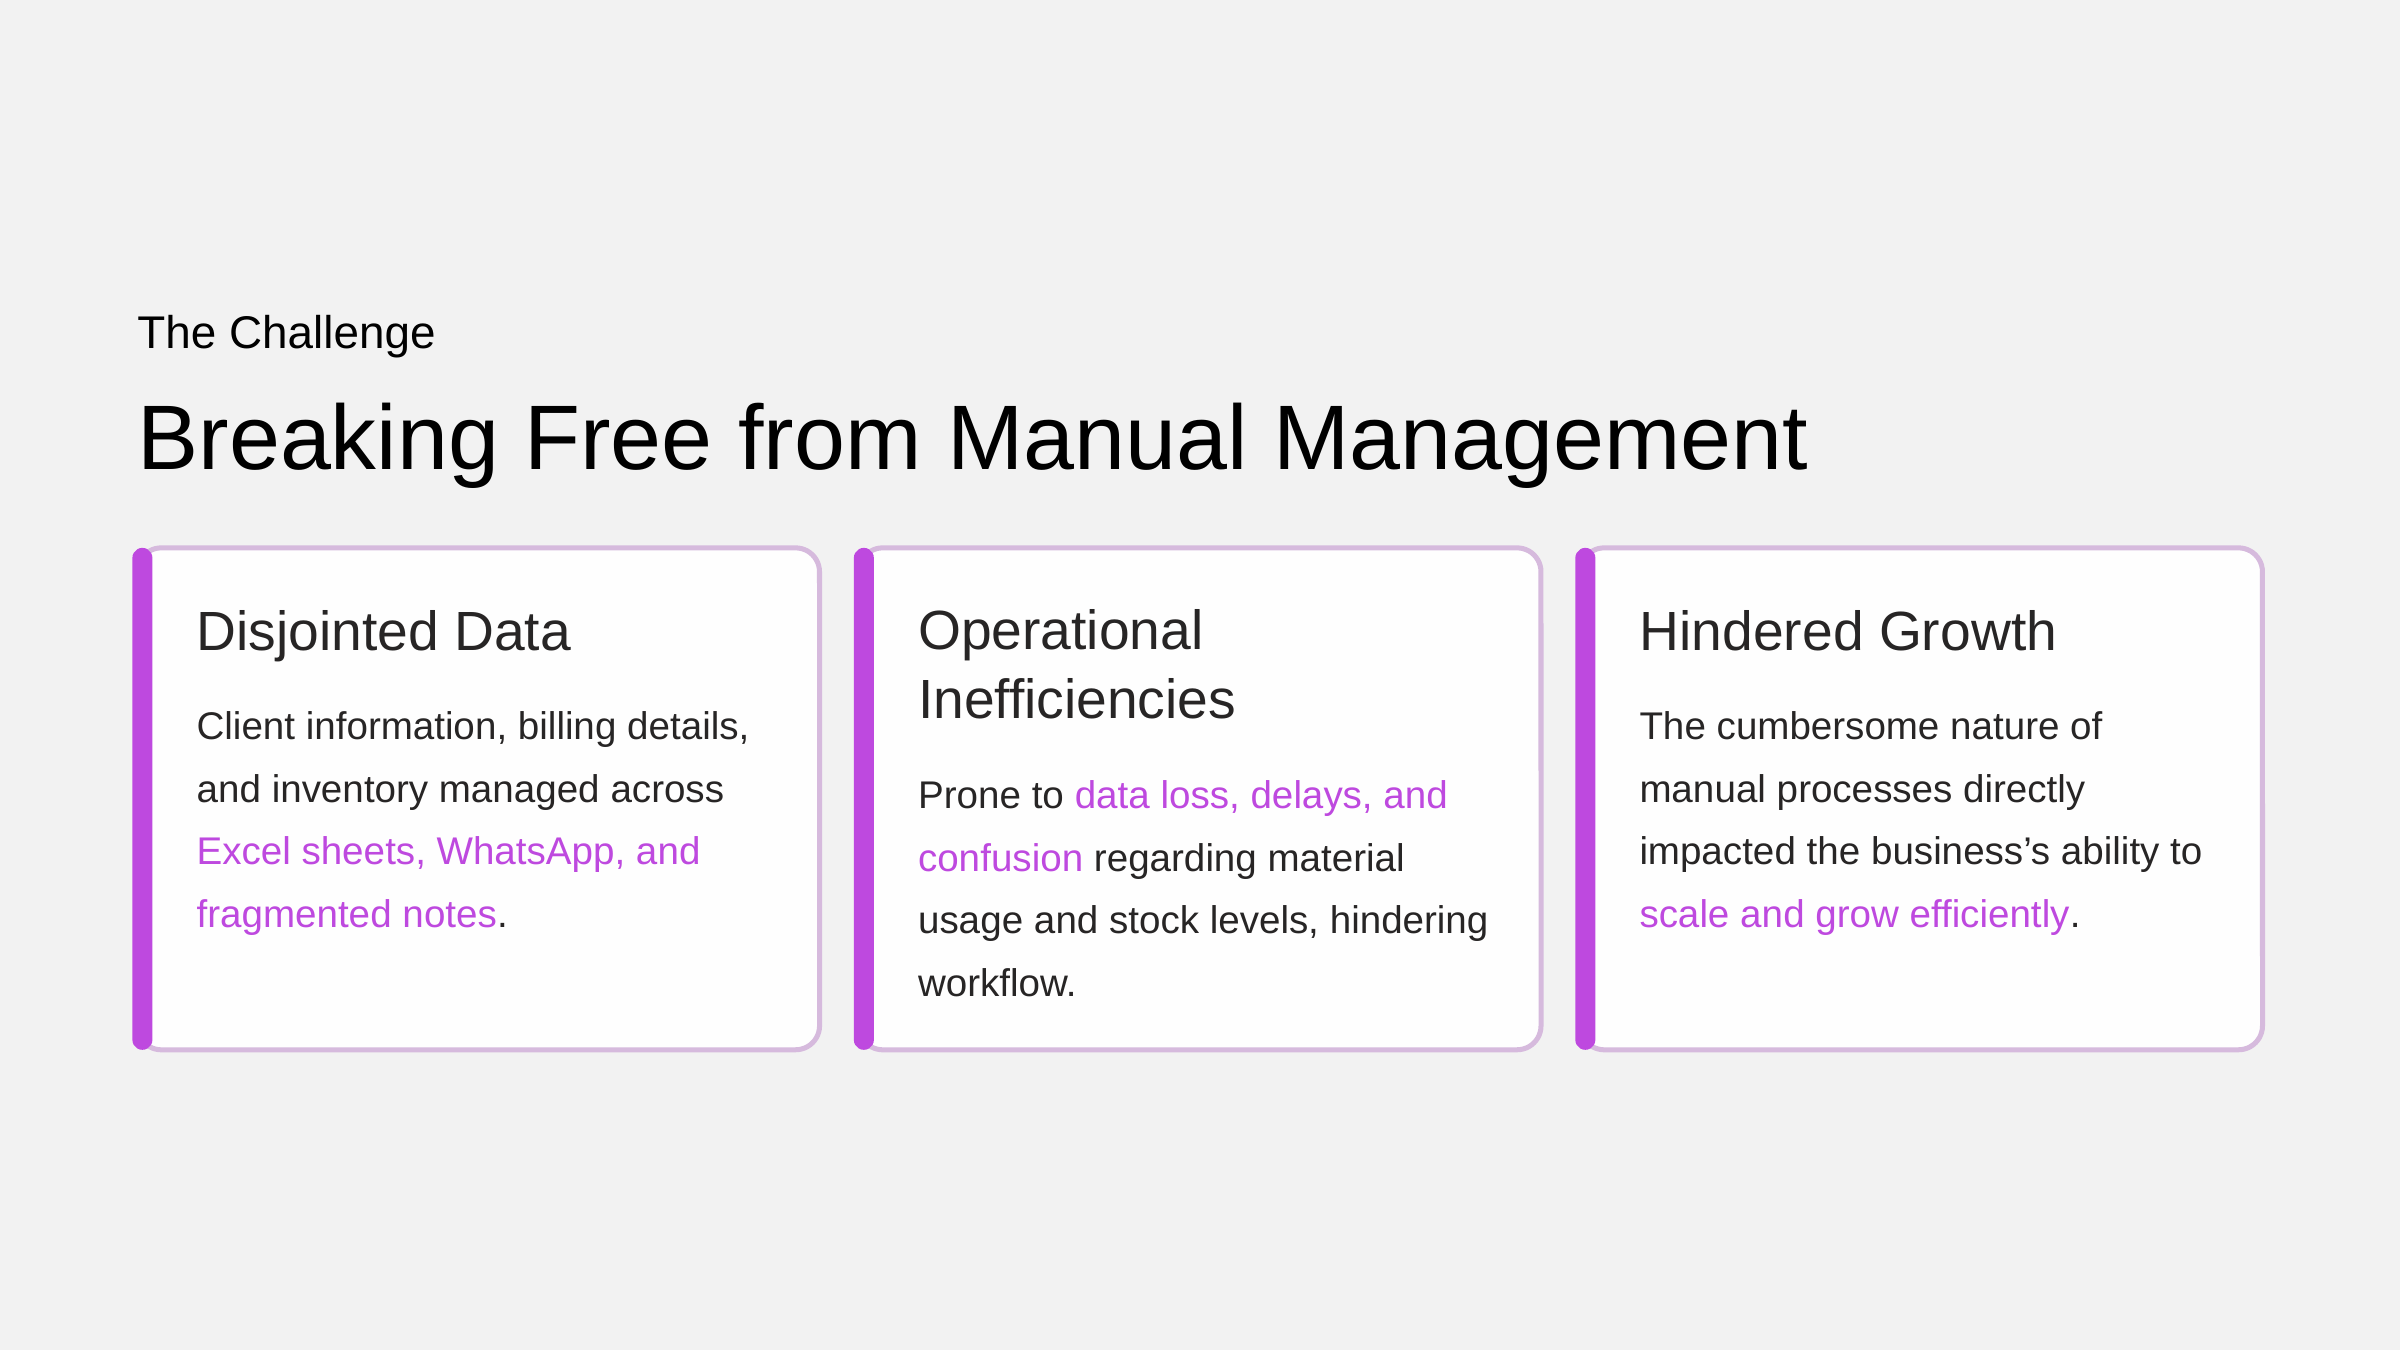

The Challenge
Breaking Free from Manual Management

Disjointed Data
Operational Inefficiencies
Hindered Growth
Client information, billing details, and inventory managed across Excel sheets, WhatsApp, and fragmented notes.
The cumbersome nature of manual processes directly impacted the business’s ability to scale and grow efficiently.
Prone to data loss, delays, and confusion regarding material usage and stock levels, hindering workflow.